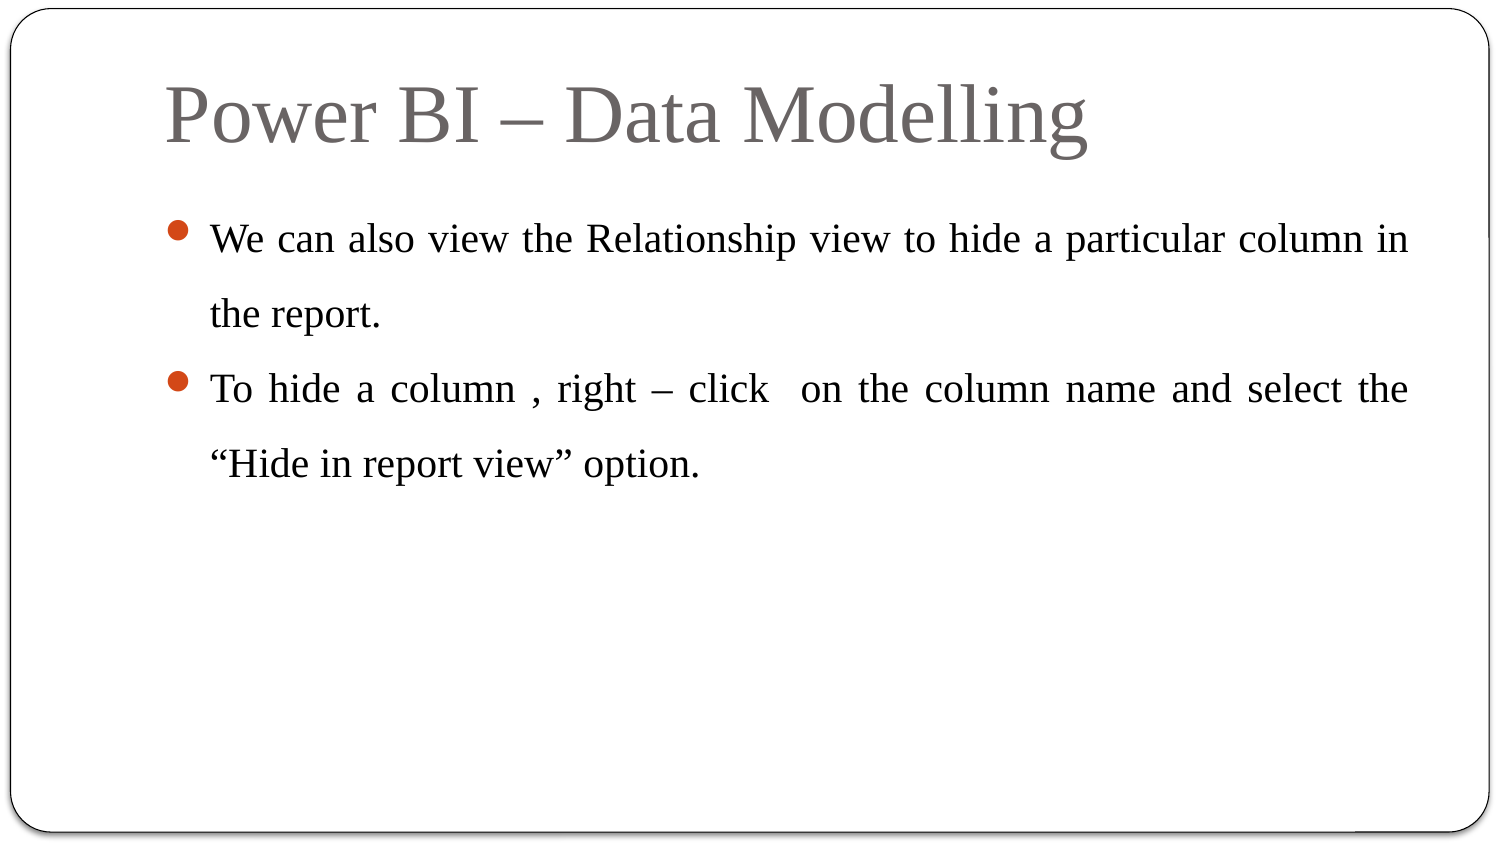

# Power BI – Data Modelling
We can also view the Relationship view to hide a particular column in the report.
To hide a column , right – click  on the column name and select the “Hide in report view” option.